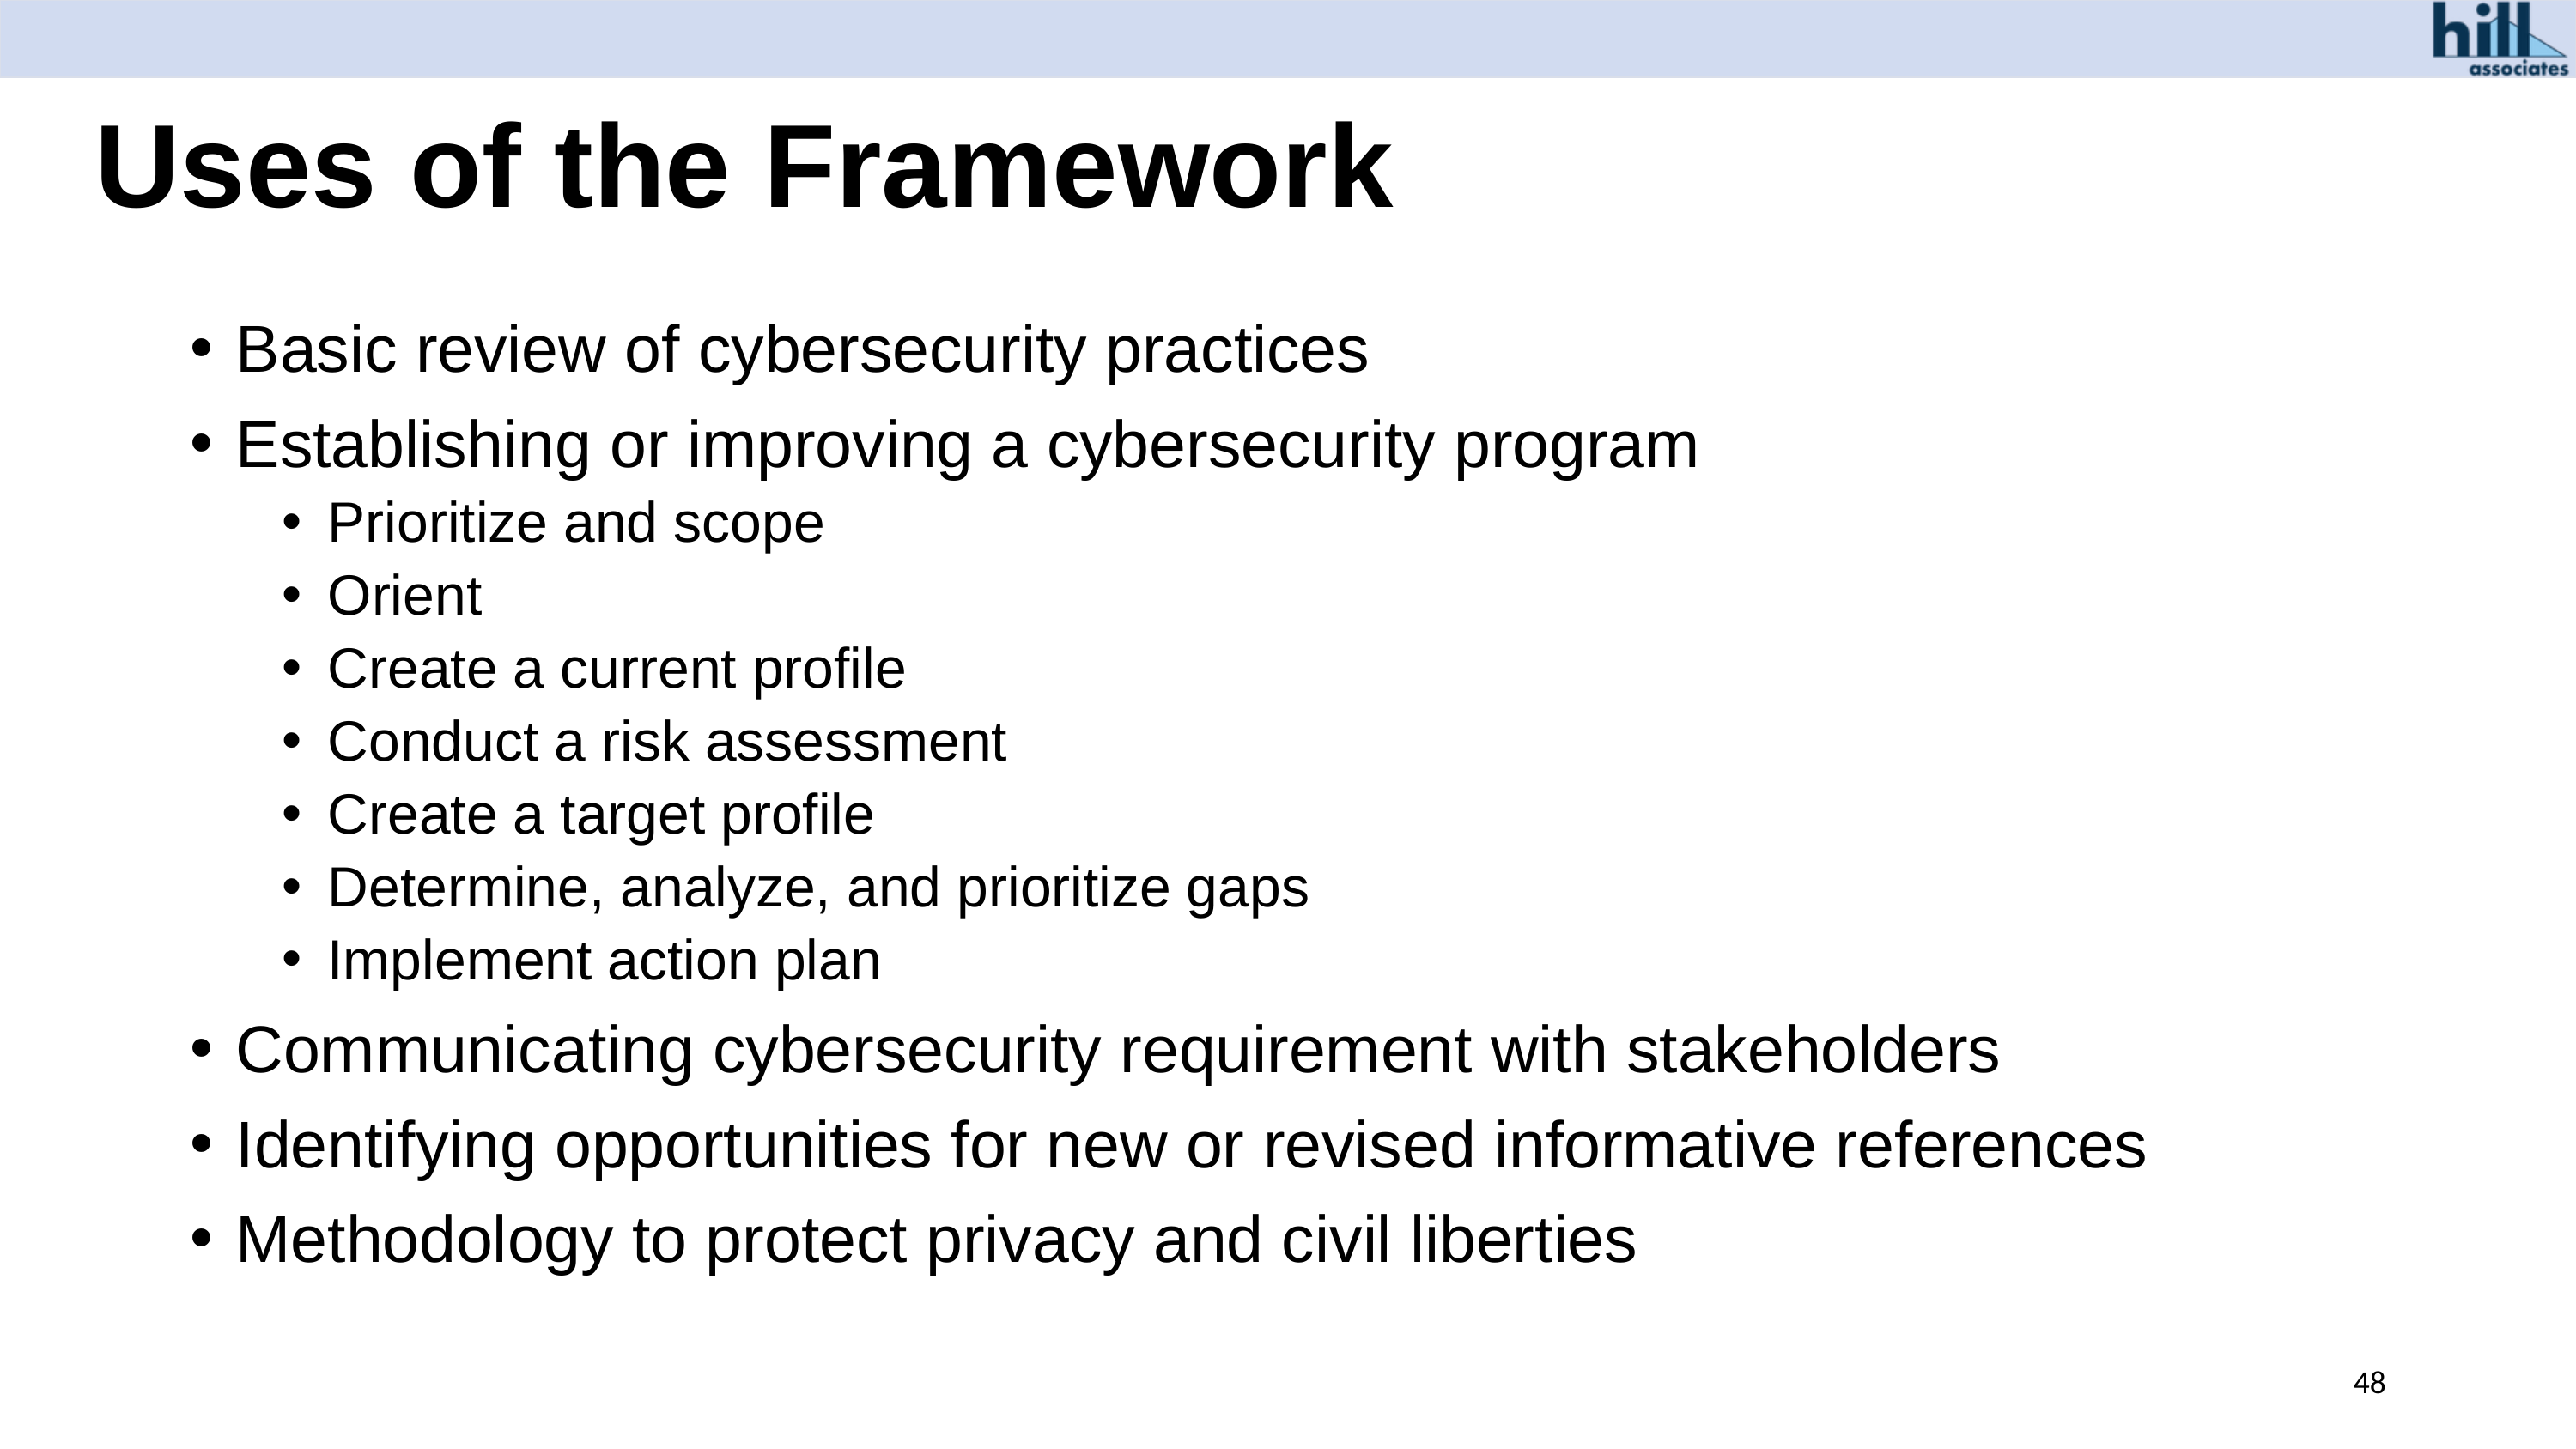

# Uses of the Framework
Basic review of cybersecurity practices
Establishing or improving a cybersecurity program
Prioritize and scope
Orient
Create a current profile
Conduct a risk assessment
Create a target profile
Determine, analyze, and prioritize gaps
Implement action plan
Communicating cybersecurity requirement with stakeholders
Identifying opportunities for new or revised informative references
Methodology to protect privacy and civil liberties
48